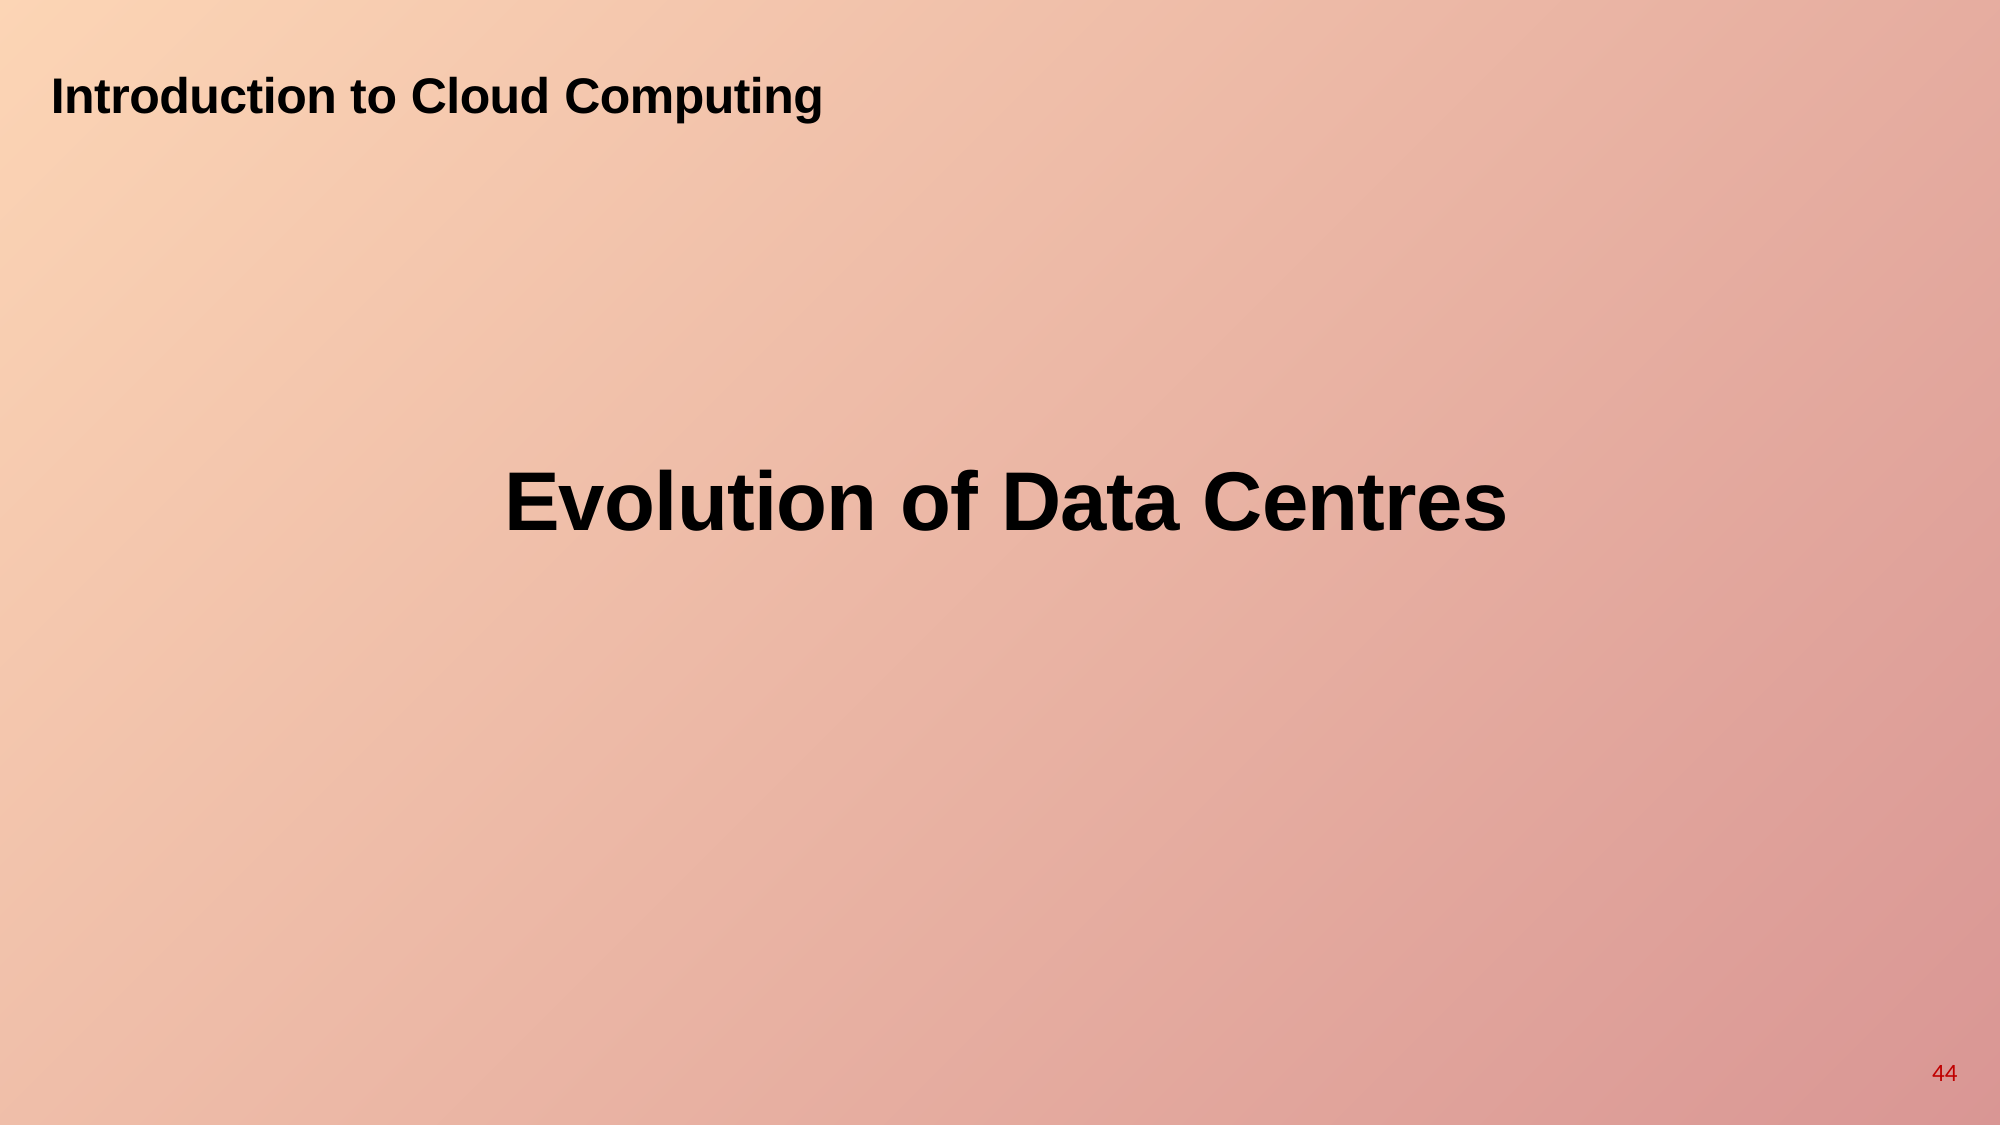

Introduction to Cloud Computing
Evolution of Data Centres
44